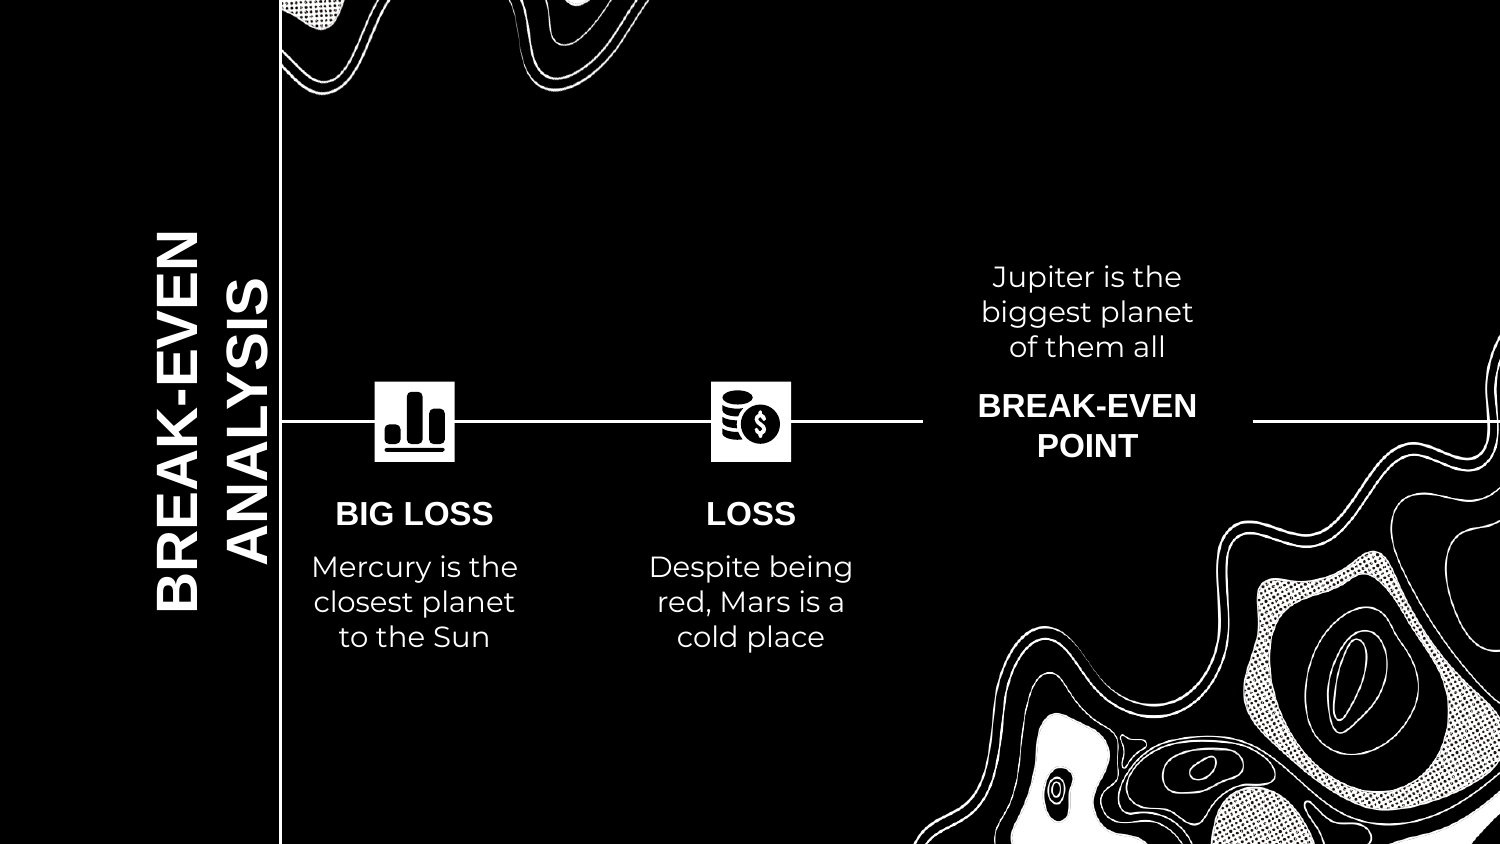

Jupiter is the biggest planet of them all
# BREAK-EVEN ANALYSIS

BREAK-EVEN POINT
BIG LOSS
LOSS
Mercury is the closest planet to the Sun
Despite being red, Mars is a cold place